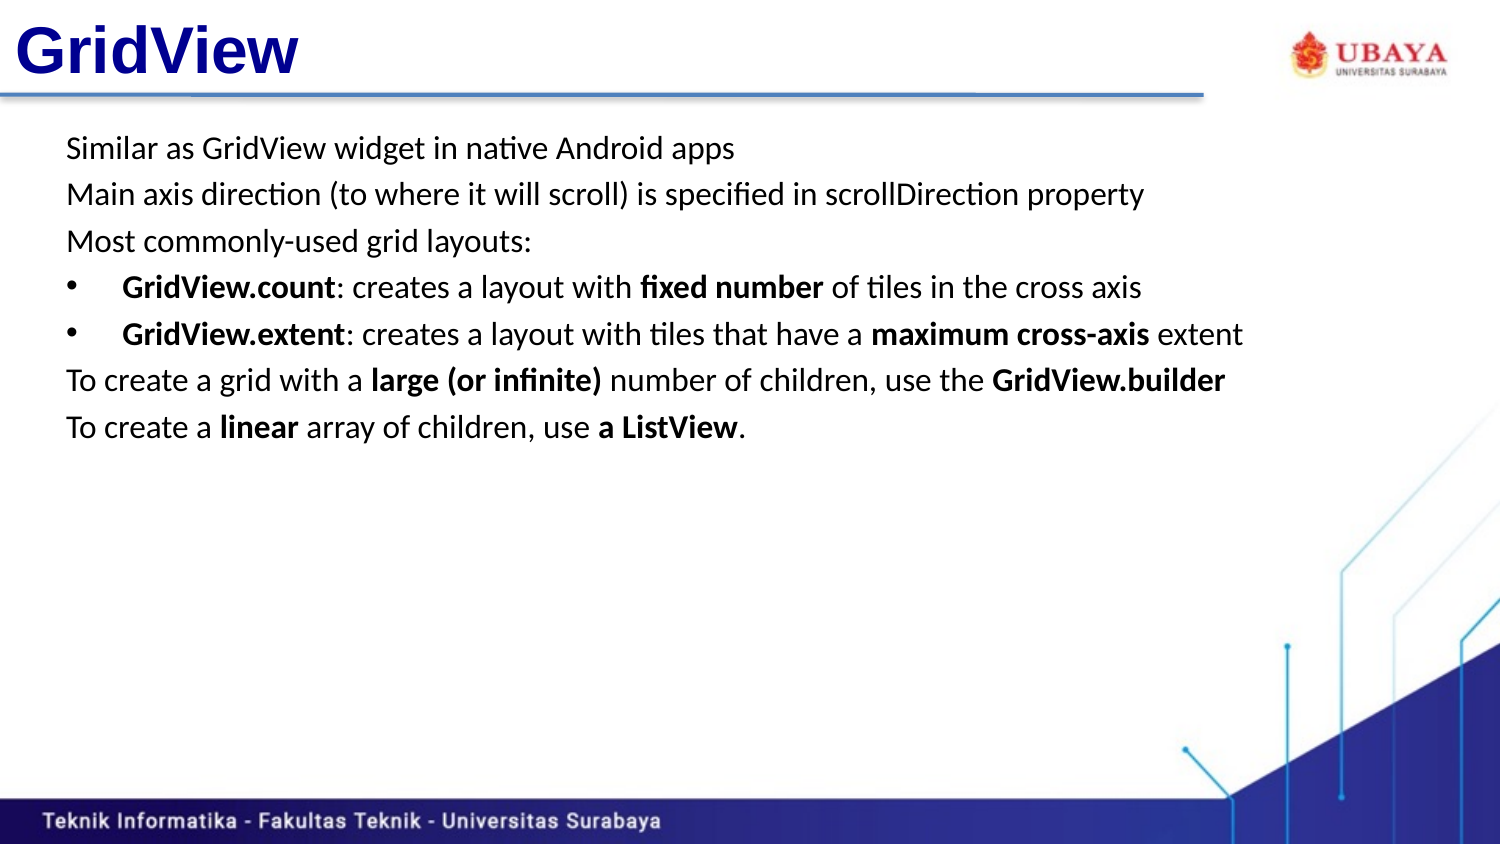

# GridView

Similar as GridView widget in native Android apps
Main axis direction (to where it will scroll) is specified in scrollDirection property
Most commonly-used grid layouts:
GridView.count: creates a layout with fixed number of tiles in the cross axis
GridView.extent: creates a layout with tiles that have a maximum cross-axis extent
To create a grid with a large (or infinite) number of children, use the GridView.builder
To create a linear array of children, use a ListView.